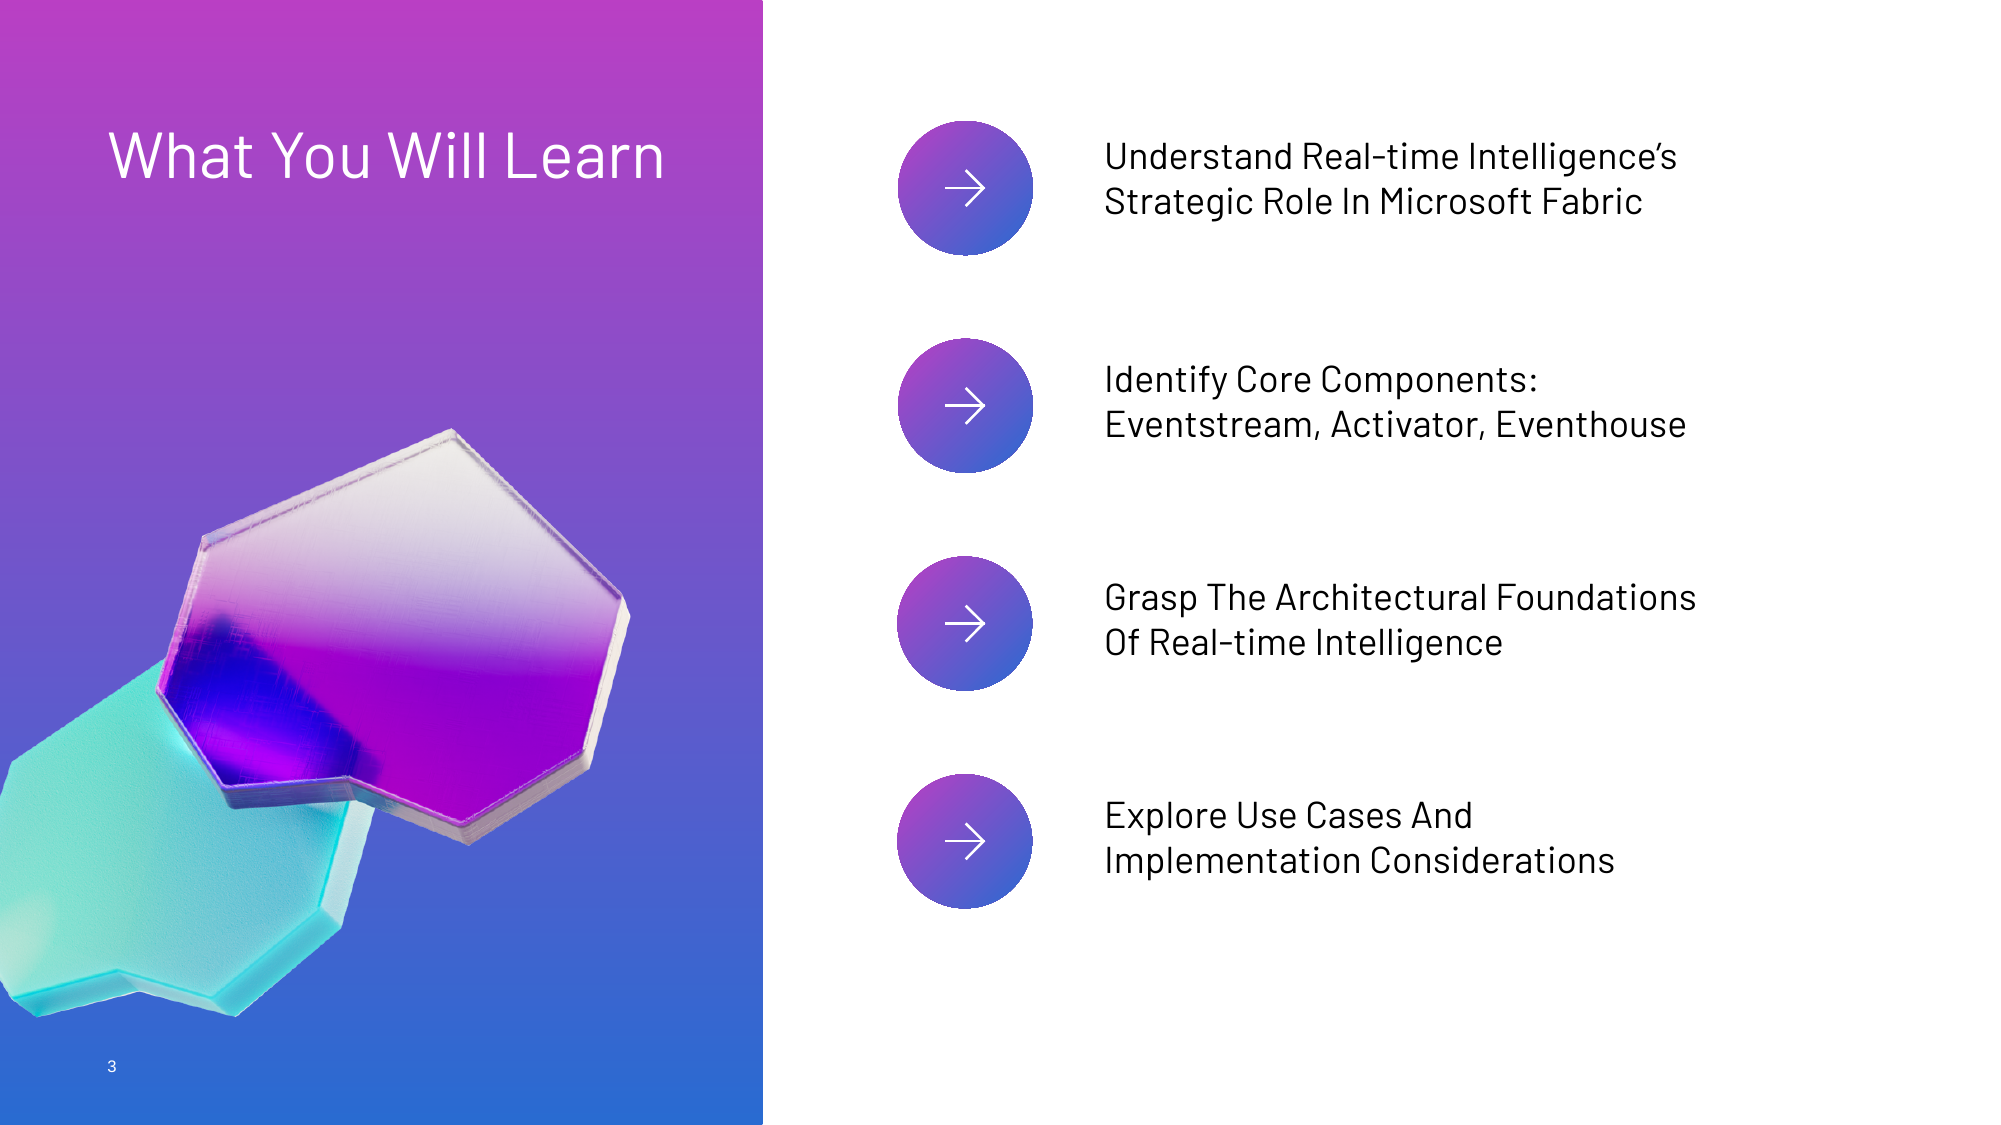

Understand Real-Time Intelligence’s strategic role in Microsoft Fabric

# What You Will Learn
Understand Real-time Intelligence’s
Strategic Role In Microsoft Fabric

Identify Core Components:
Eventstream, Activator, Eventhouse

Grasp The Architectural Foundations
Of Real-time Intelligence

Explore Use Cases And
Implementation Considerations

3